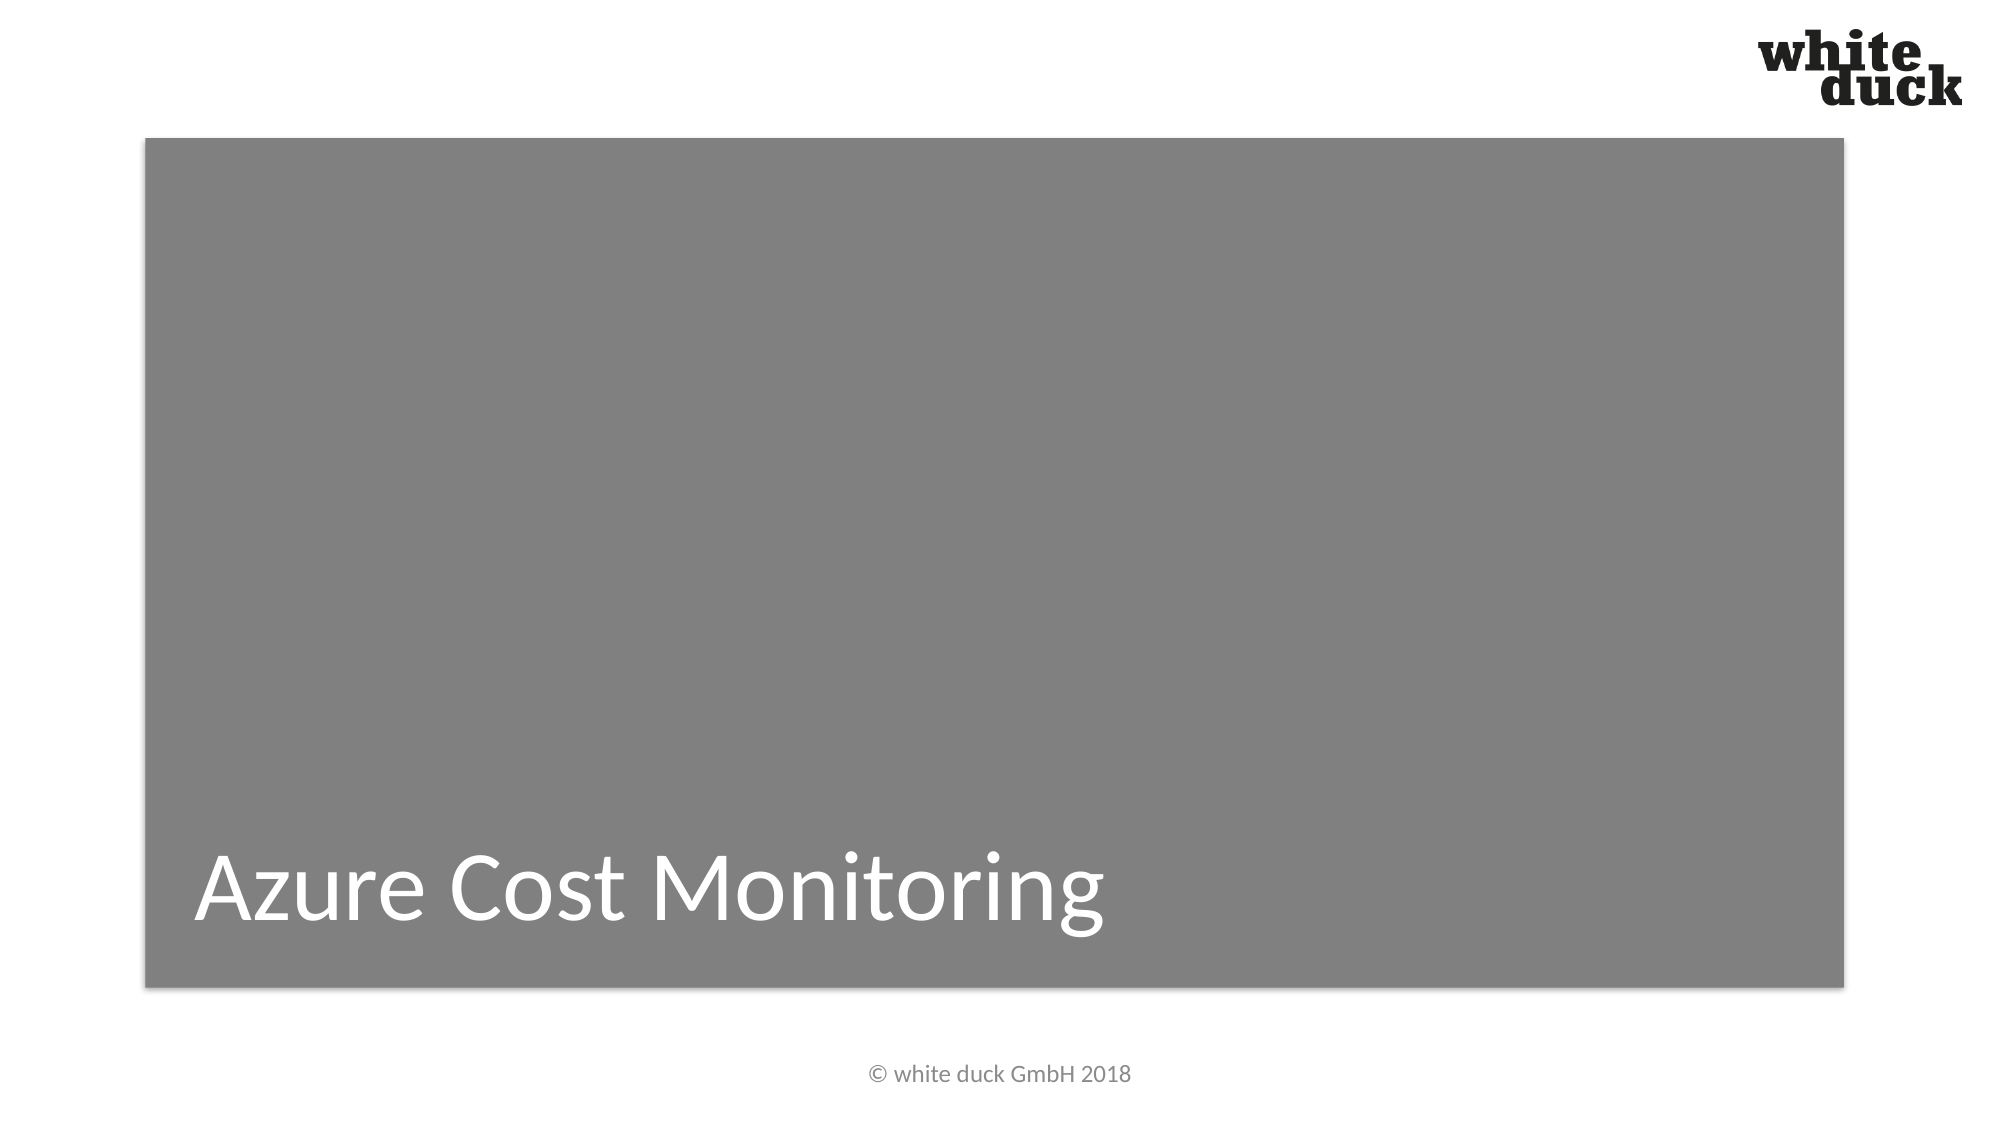

Azure Cost Monitoring
© white duck GmbH 2018